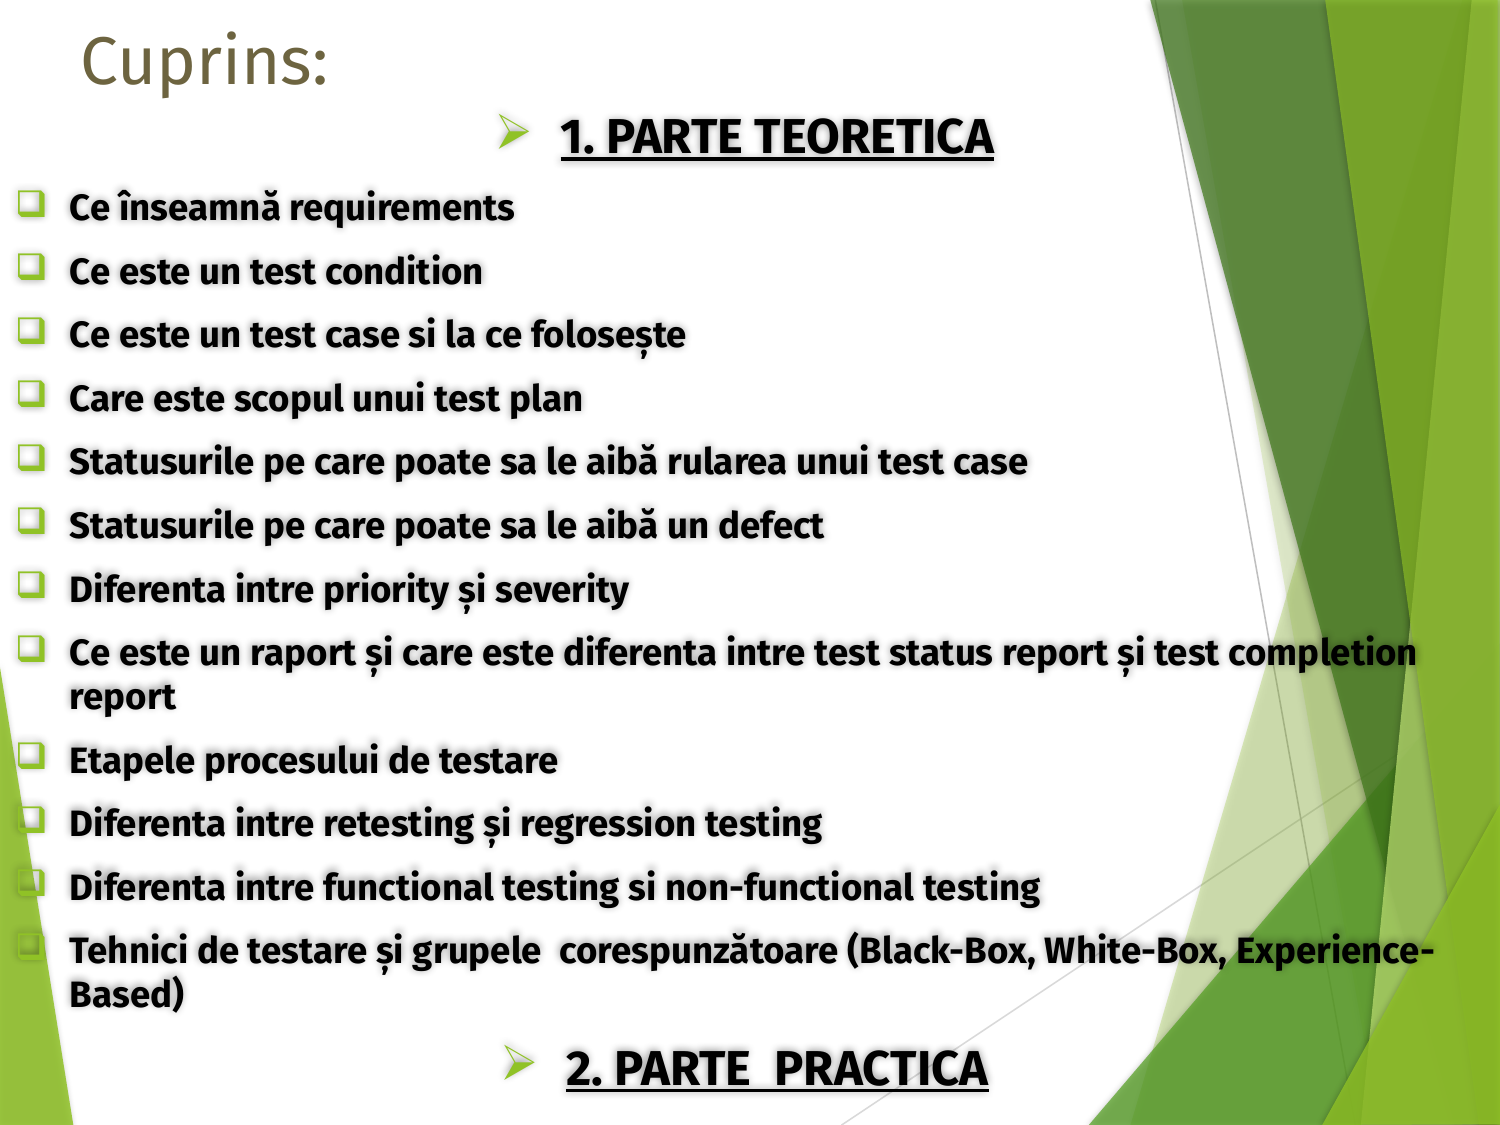

# Cuprins:
1. PARTE TEORETICA
Ce înseamnă requirements
Ce este un test condition
Ce este un test case si la ce folosește
Care este scopul unui test plan
Statusurile pe care poate sa le aibă rularea unui test case
Statusurile pe care poate sa le aibă un defect
Diferenta intre priority și severity
Ce este un raport și care este diferenta intre test status report și test completion report
Etapele procesului de testare
Diferenta intre retesting și regression testing
Diferenta intre functional testing si non-functional testing
Tehnici de testare și grupele  corespunzătoare (Black-Box, White-Box, Experience-Based)
2. PARTE  PRACTICA